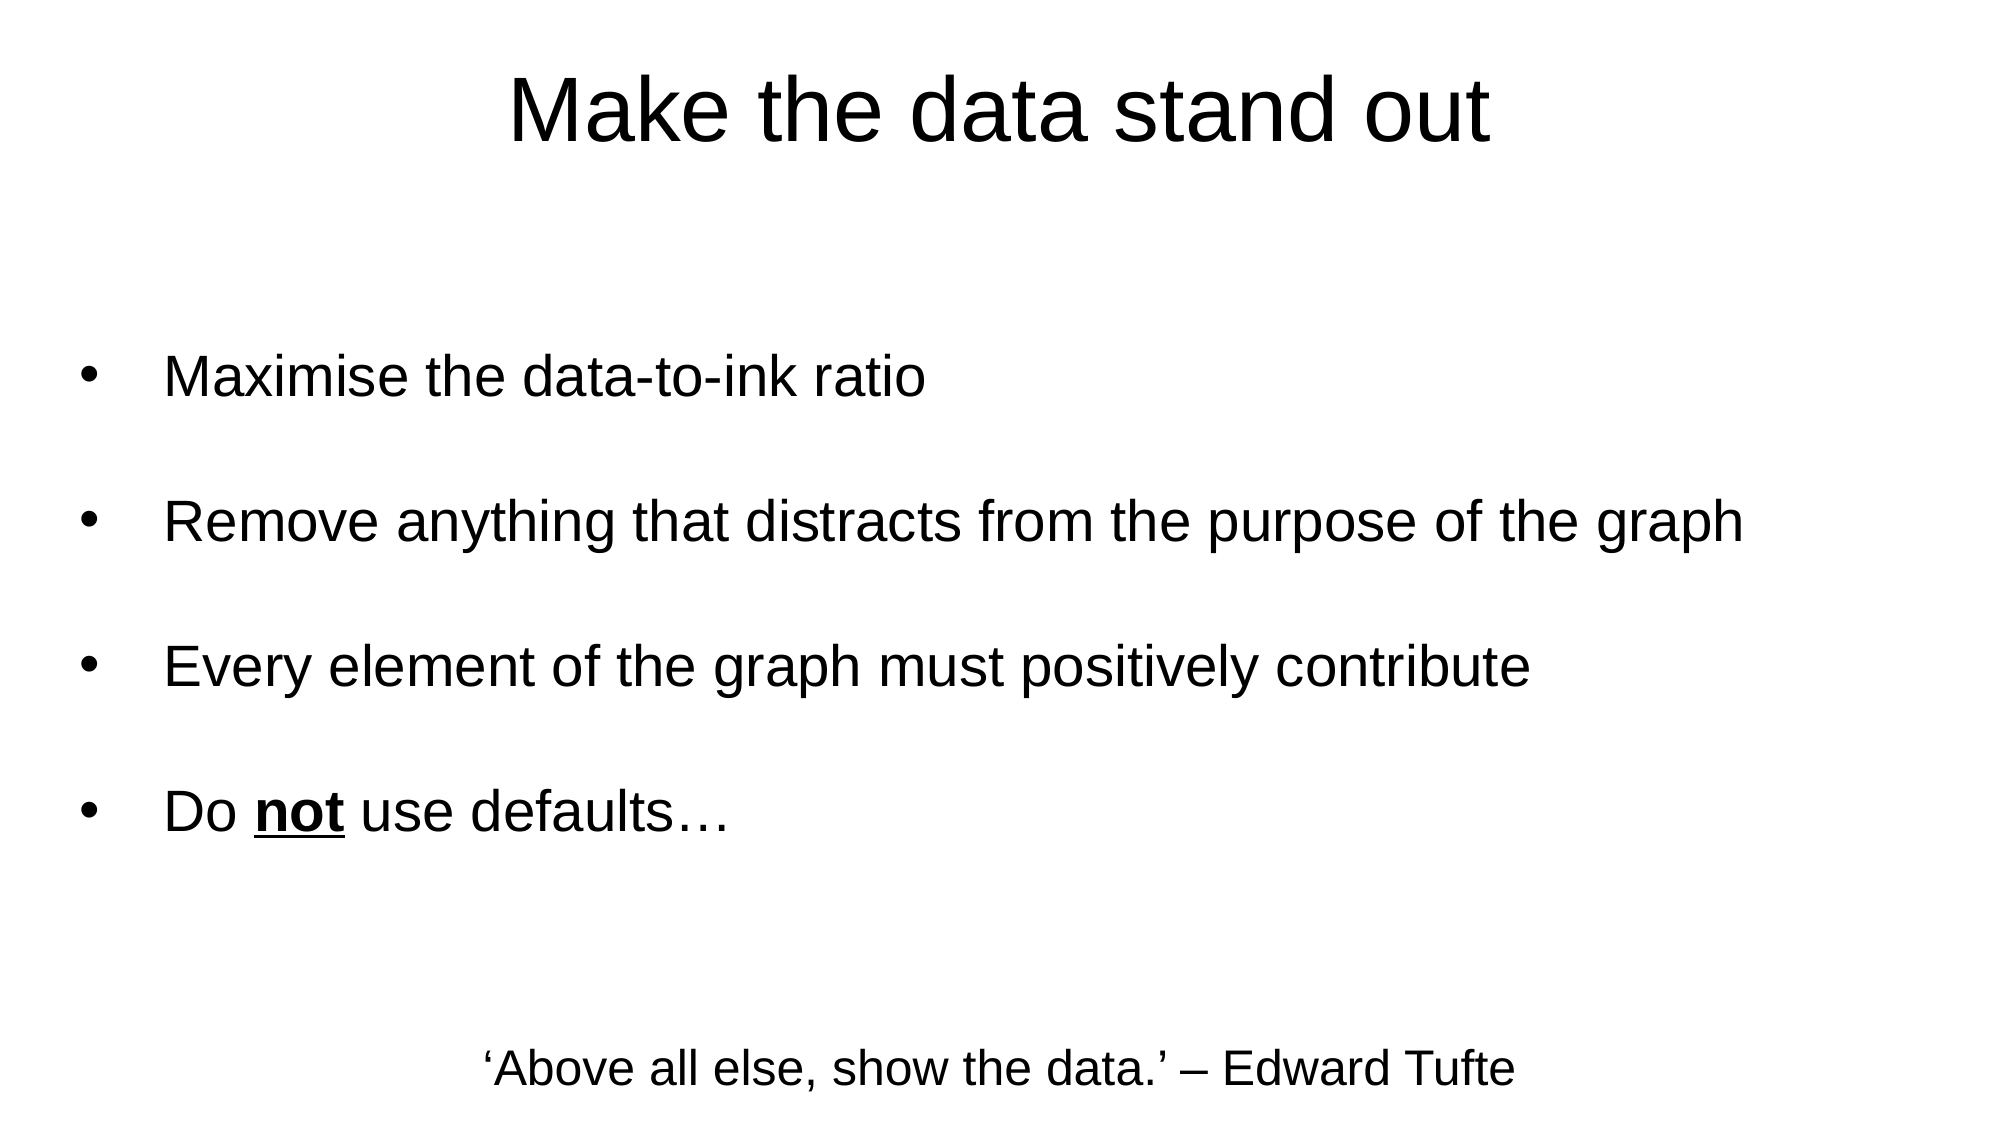

# Make the data stand out
Maximise the data-to-ink ratio

Remove anything that distracts from the purpose of the graph

Every element of the graph must positively contribute

Do not use defaults…

‘Above all else, show the data.’ – Edward Tufte